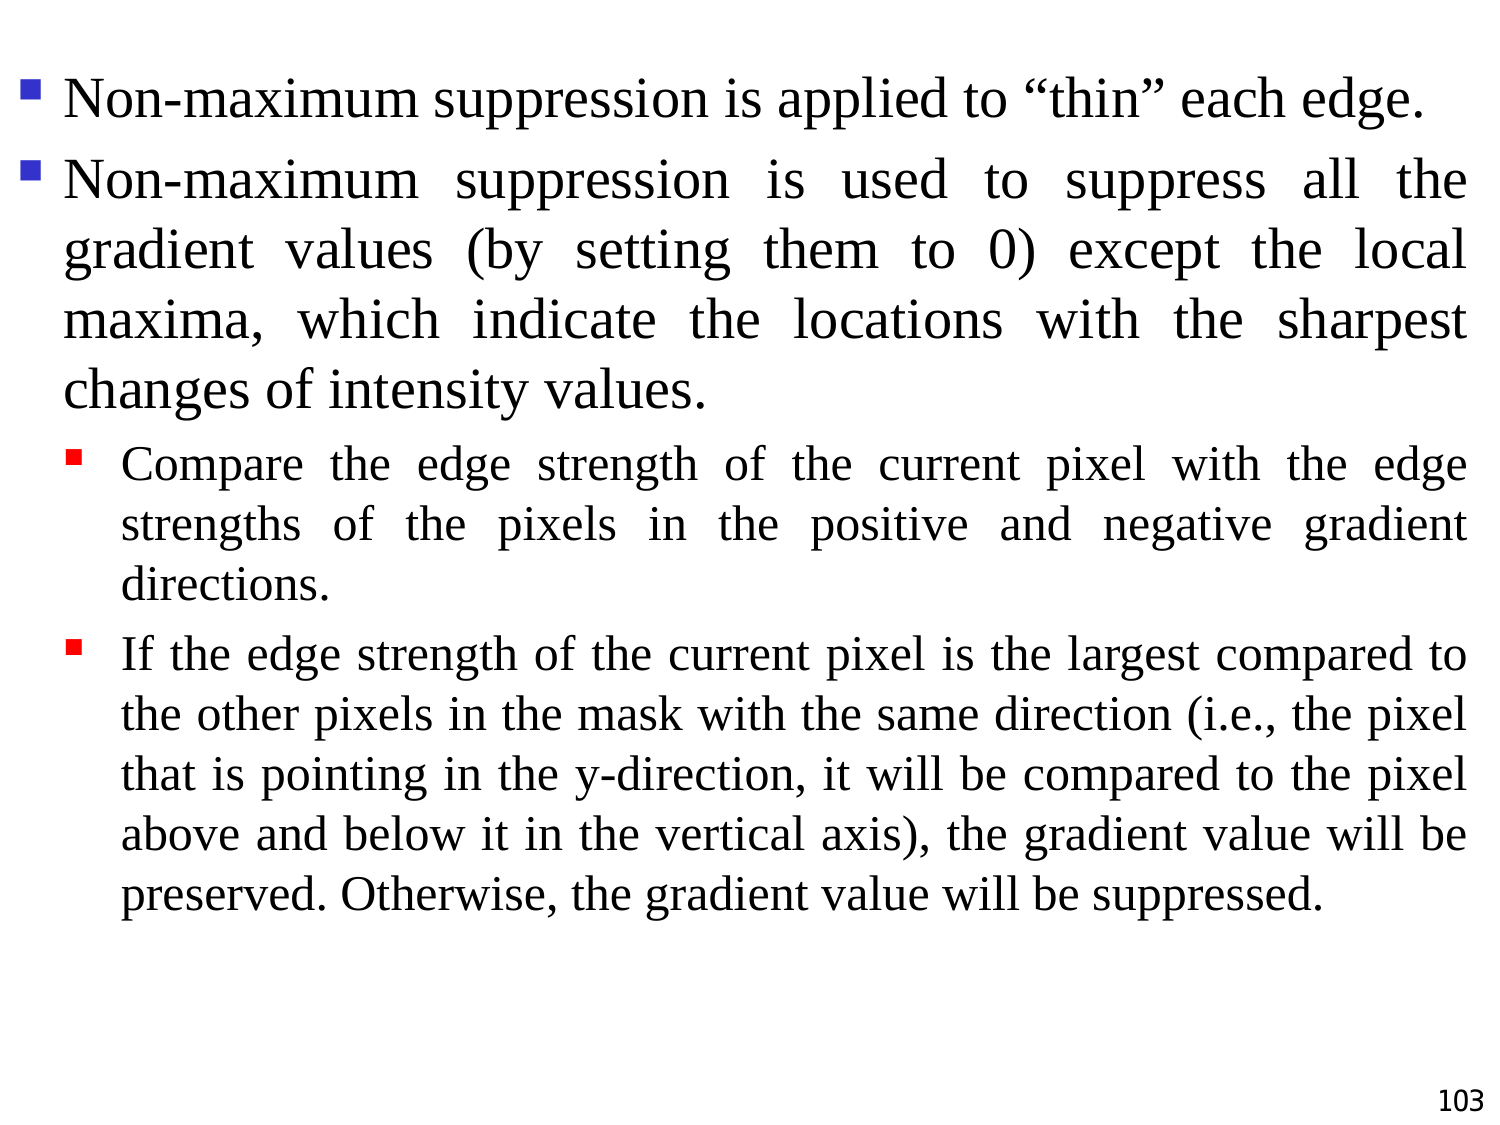

Non-maximum suppression is applied to “thin” each edge.
Non-maximum suppression is used to suppress all the gradient values (by setting them to 0) except the local maxima, which indicate the locations with the sharpest changes of intensity values.
Compare the edge strength of the current pixel with the edge strengths of the pixels in the positive and negative gradient directions.
If the edge strength of the current pixel is the largest compared to the other pixels in the mask with the same direction (i.e., the pixel that is pointing in the y-direction, it will be compared to the pixel above and below it in the vertical axis), the gradient value will be preserved. Otherwise, the gradient value will be suppressed.
103